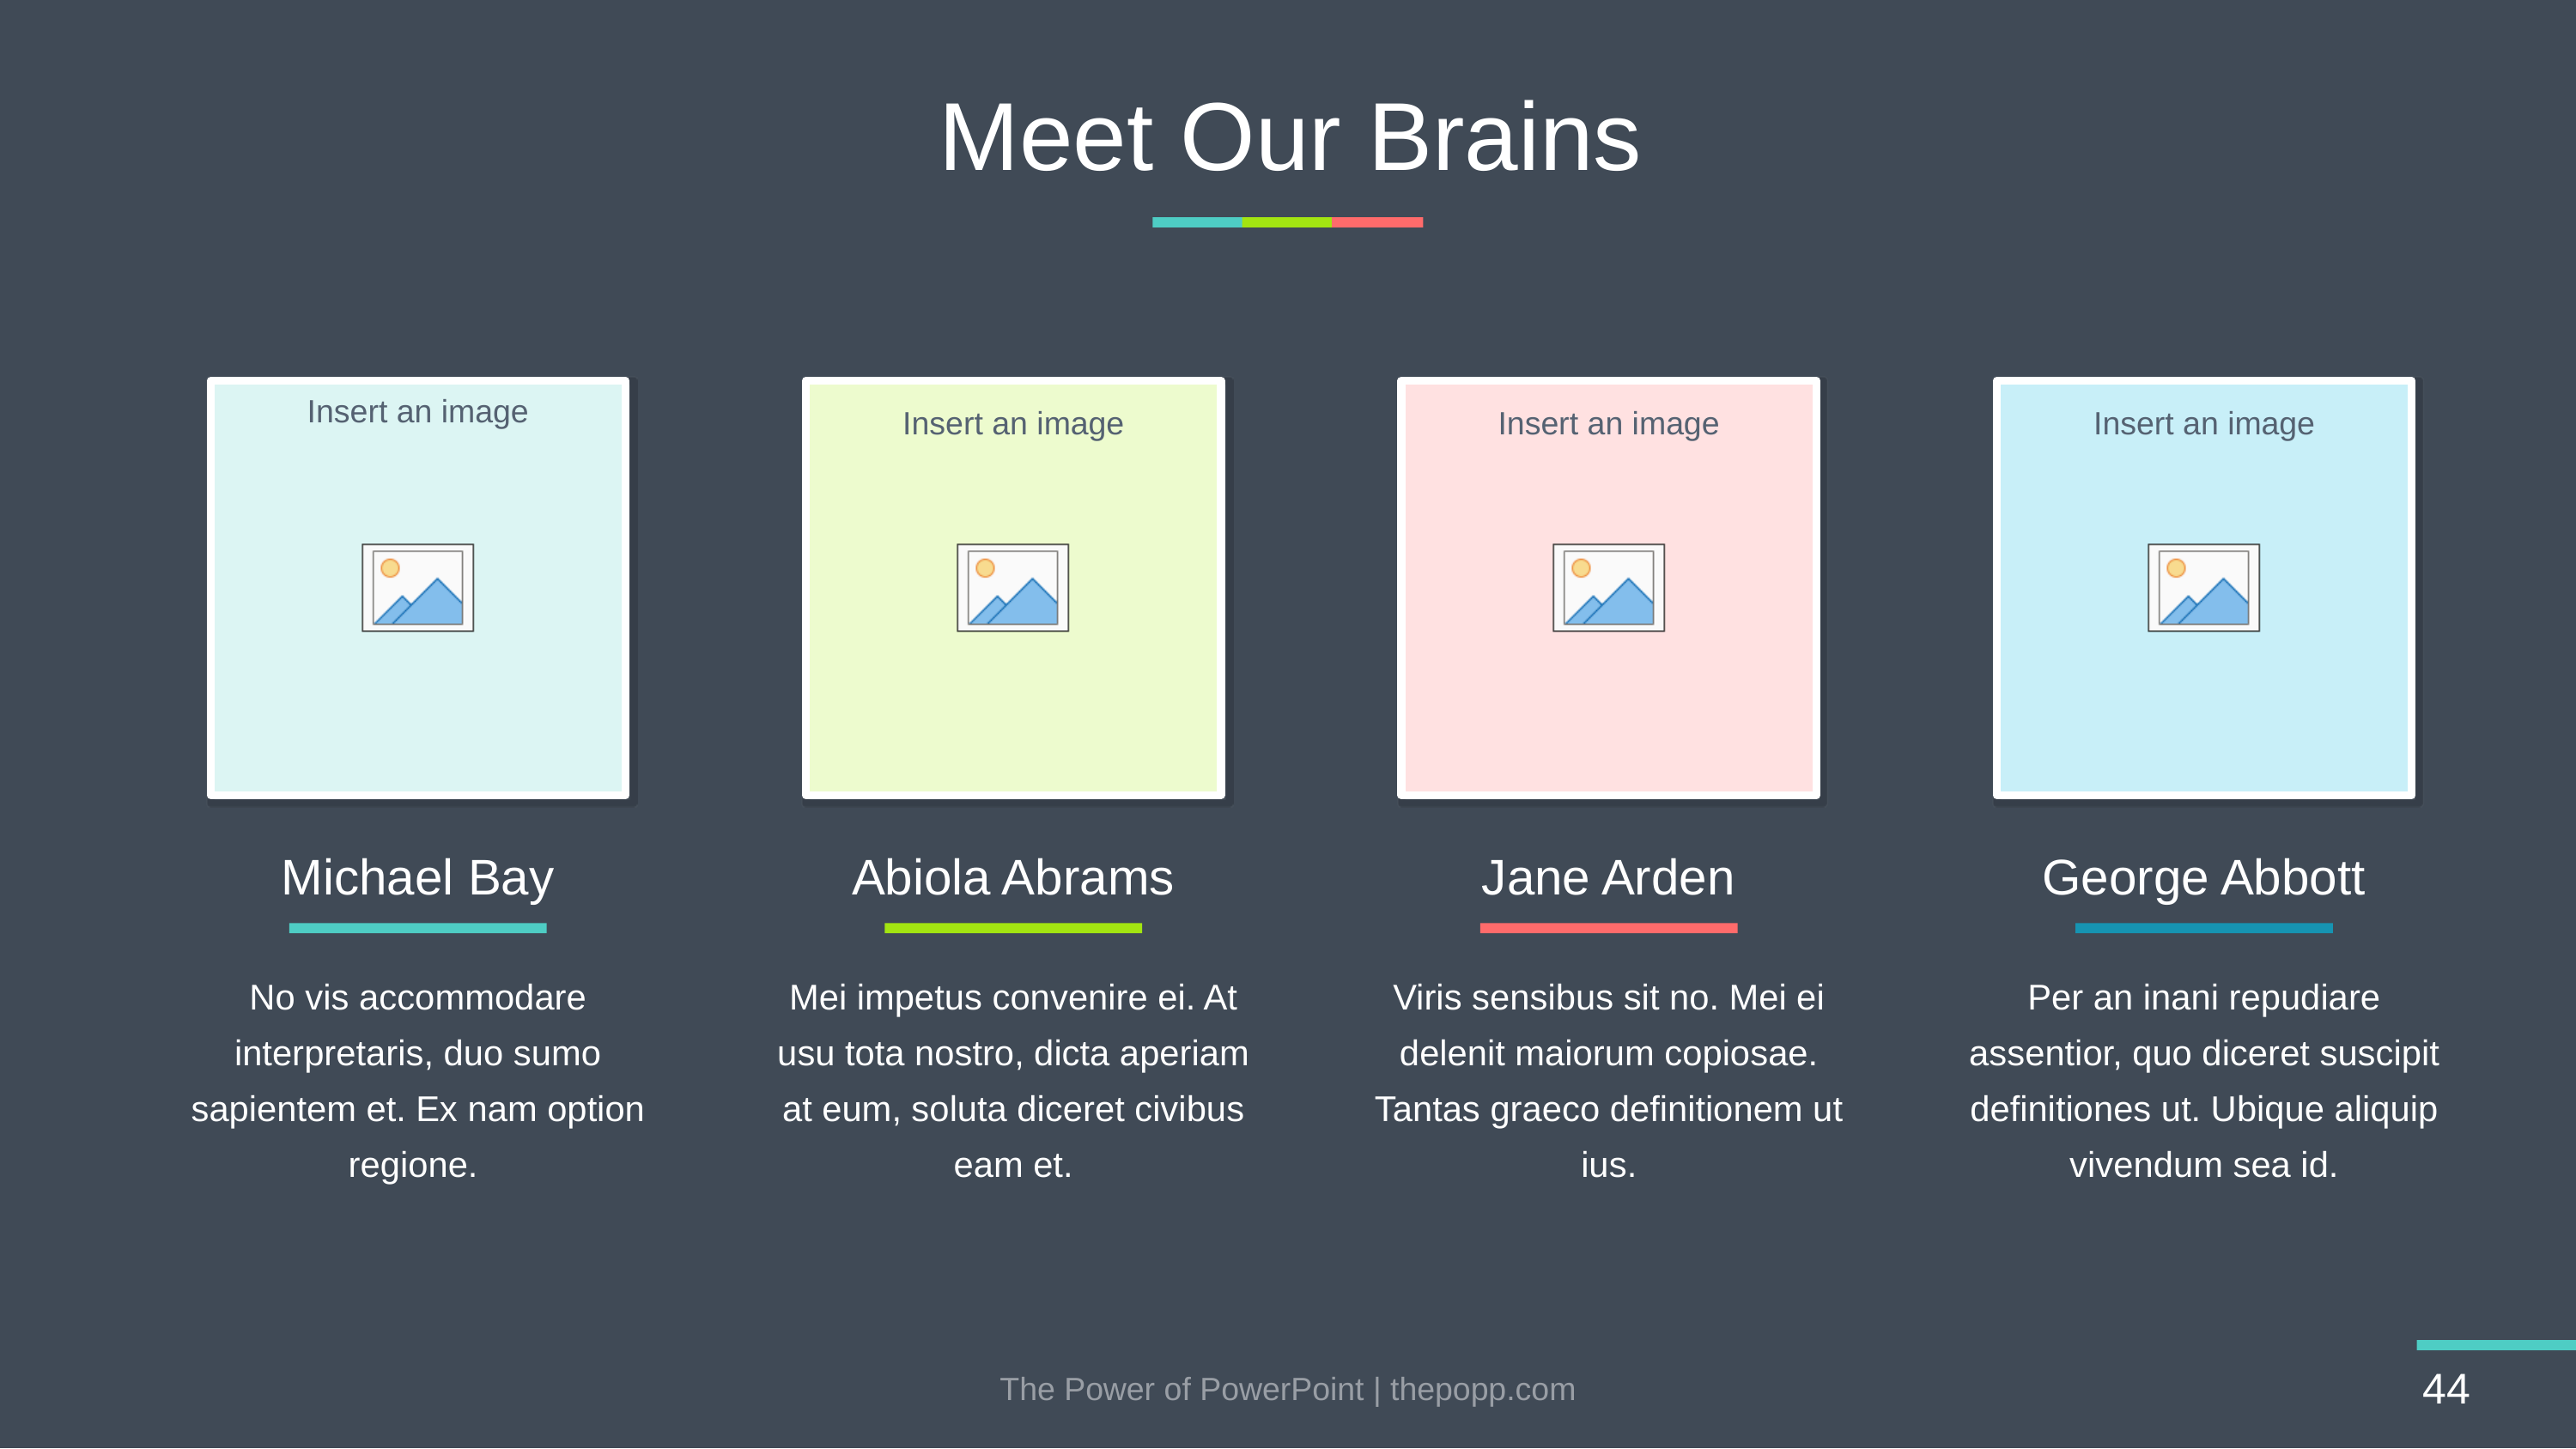

# Meet Our Brains

Michael Bay
Abiola Abrams
Jane Arden
George Abbott
No vis accommodare interpretaris, duo sumo sapientem et. Ex nam option regione.
Mei impetus convenire ei. At usu tota nostro, dicta aperiam at eum, soluta diceret civibus eam et.
Viris sensibus sit no. Mei ei delenit maiorum copiosae. Tantas graeco definitionem ut ius.

Per an inani repudiare assentior, quo diceret suscipit definitiones ut. Ubique aliquip vivendum sea id.

The Power of PowerPoint | thepopp.com
44